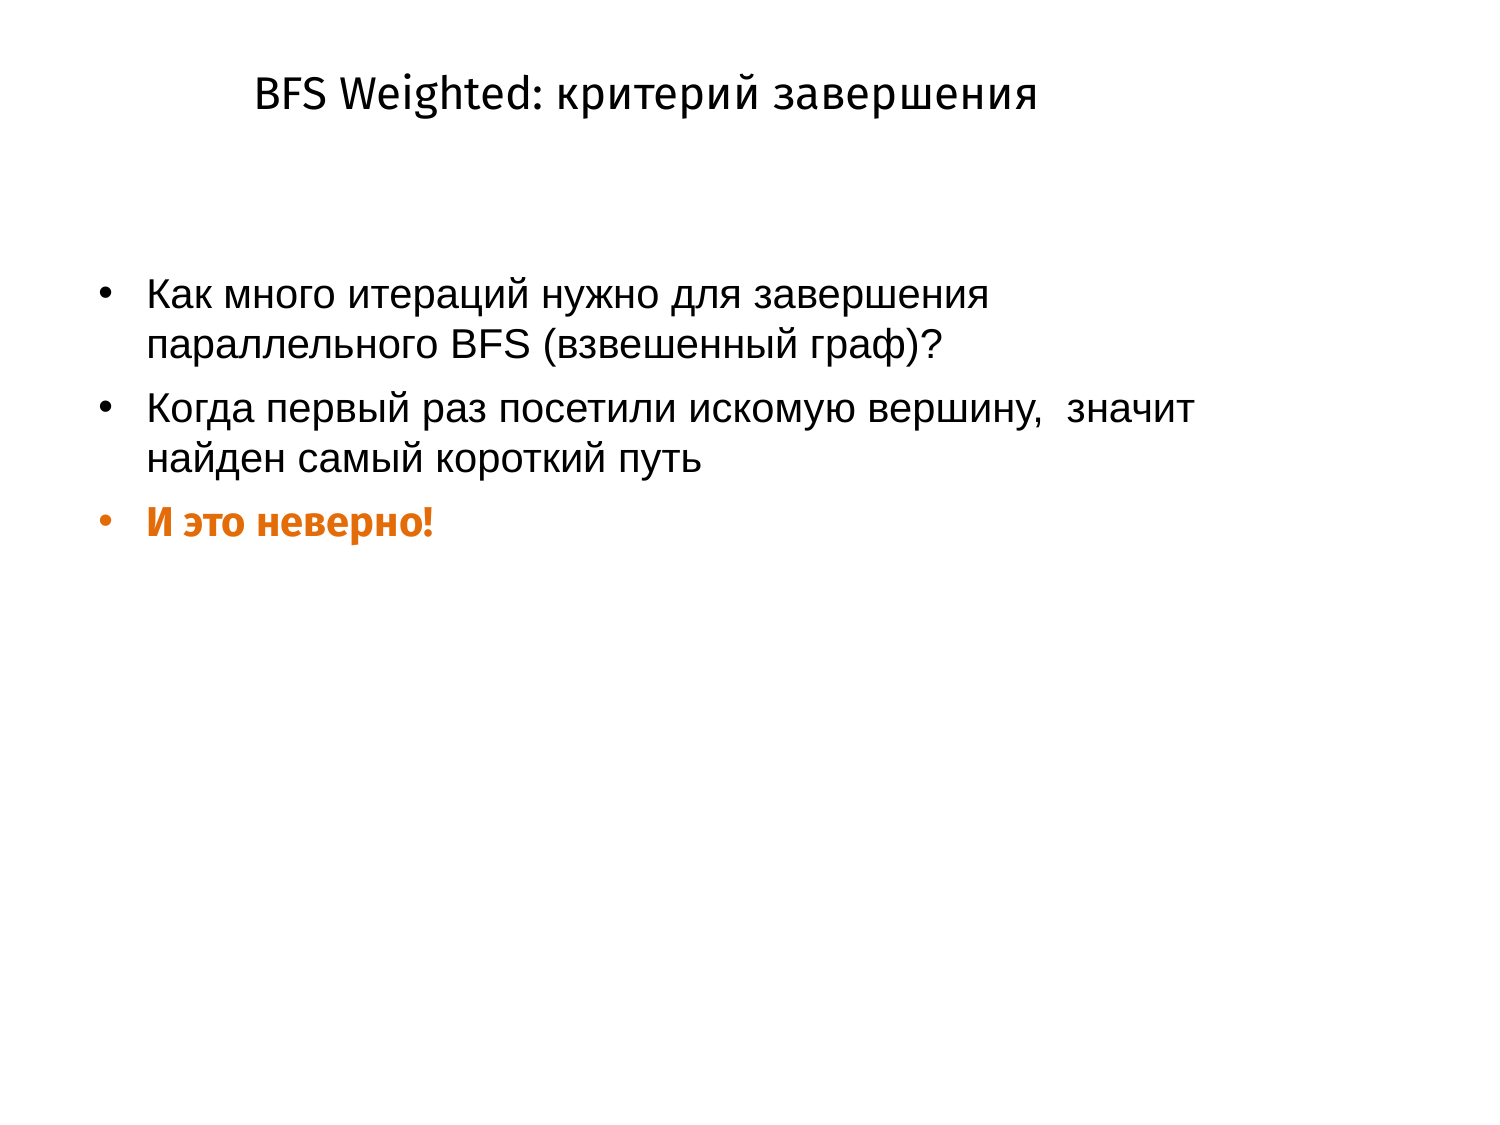

# BFS Weighted: критерий завершения
Как много итераций нужно для завершения  параллельного BFS (взвешенный граф)?
Когда первый раз посетили искомую вершину,  значит найден самый короткий путь
И это неверно!